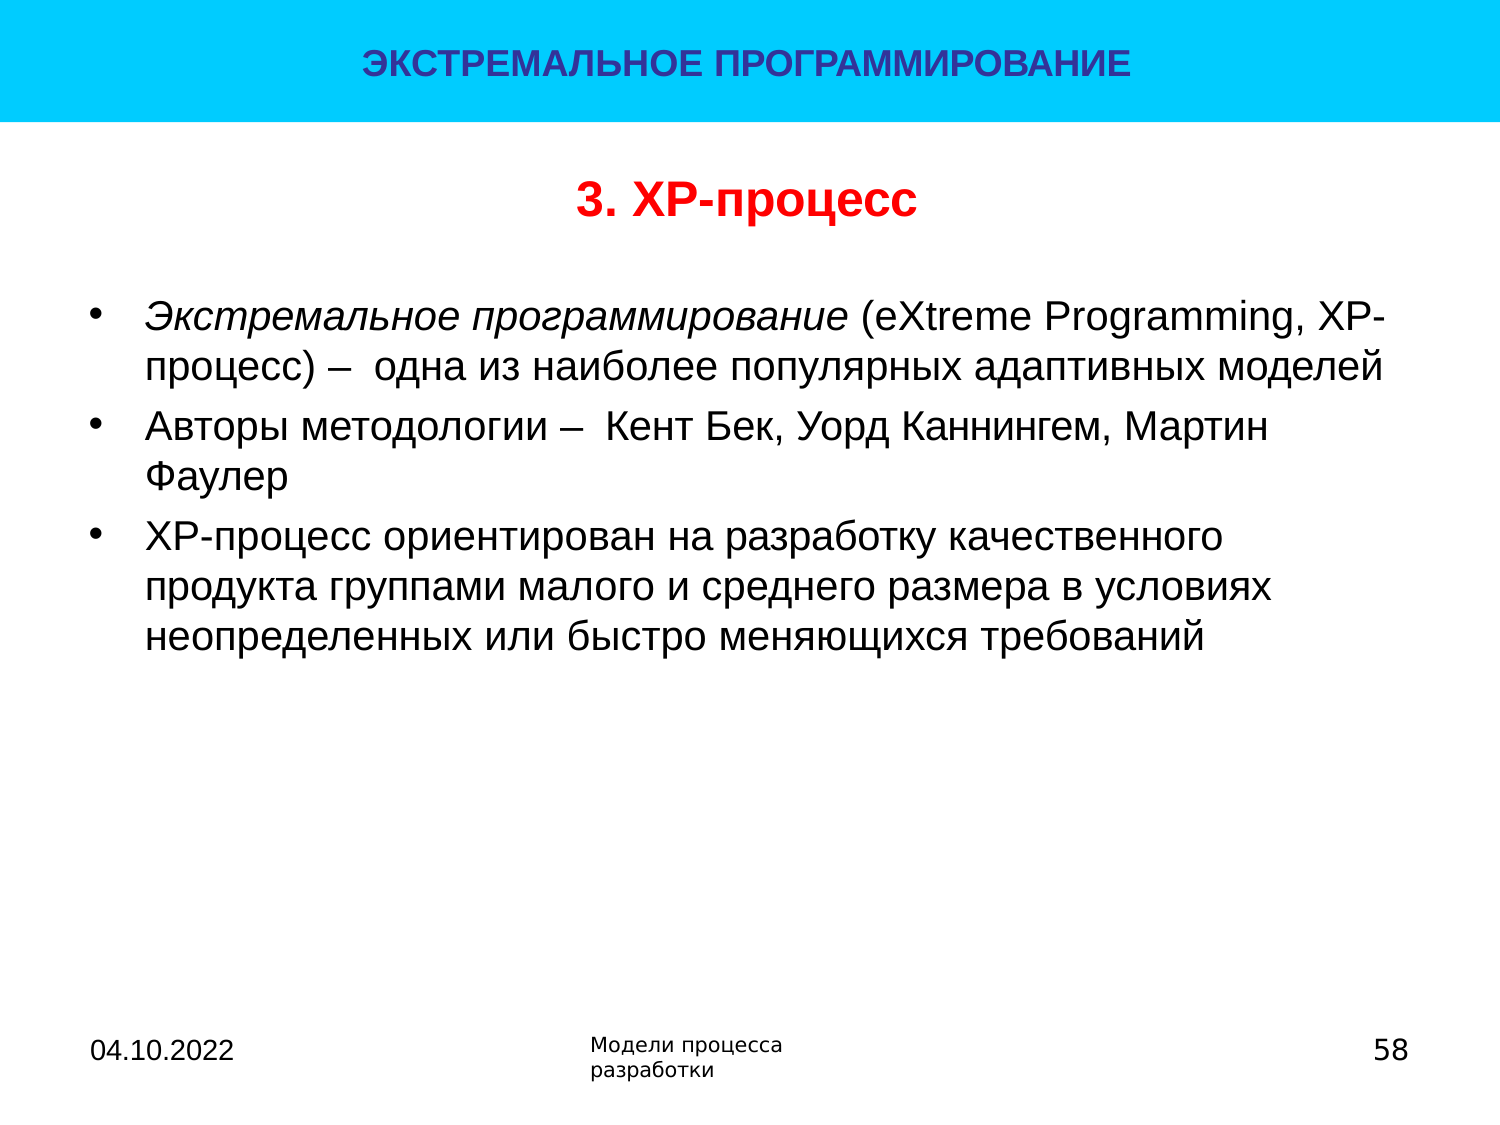

ЭКСТРЕМАЛЬНОЕ ПРОГРАММИРОВАНИЕ
# 3. XP-процесс
Экстремальное программирование (eXtreme Programming, XP- процесс) – одна из наиболее популярных адаптивных моделей
Авторы методологии – Кент Бек, Уорд Каннингем, Мартин Фаулер
XP-процесс ориентирован на разработку качественного продукта группами малого и среднего размера в условиях неопределенных или быстро меняющихся требований
58
Модели процесса разработки
04.10.2022